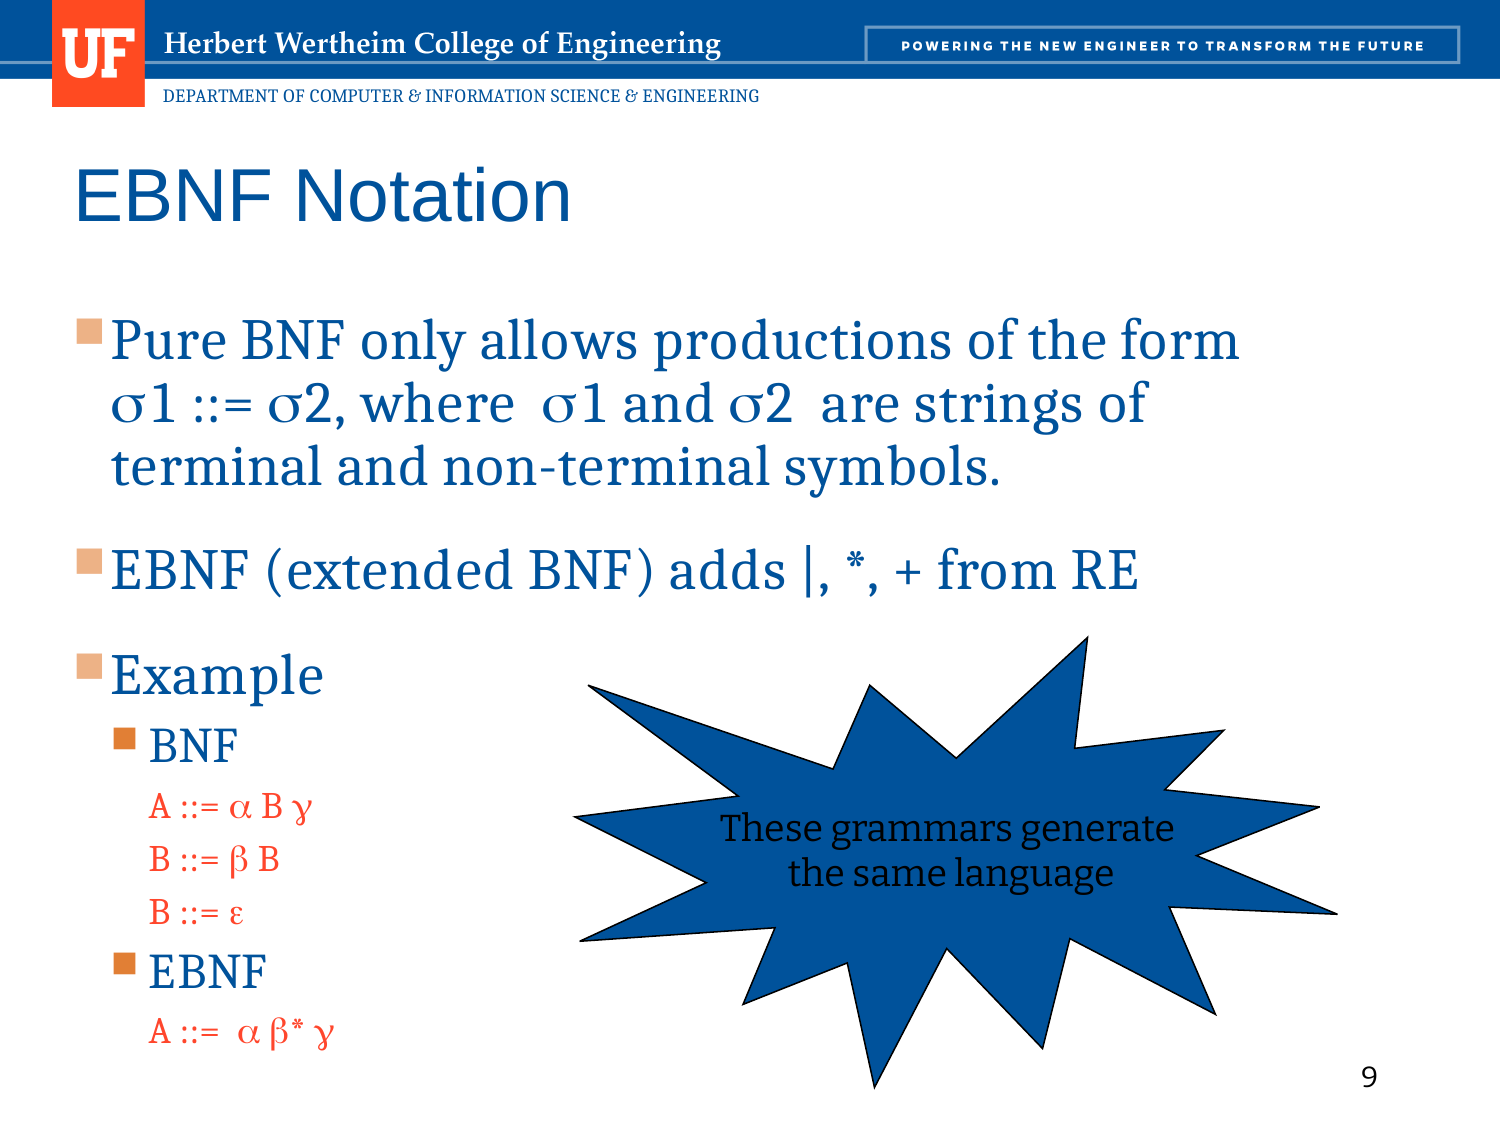

# EBNF Notation
Pure BNF only allows productions of the form σ1 ::= σ2, where  σ1 and σ2  are strings of terminal and non-terminal symbols.
EBNF (extended BNF) adds |, *, + from RE
Example
BNF
A ::= α B γ
B ::= β B
B ::= ε
EBNF
A ::=  α β* γ
These grammars generate
the same language
9